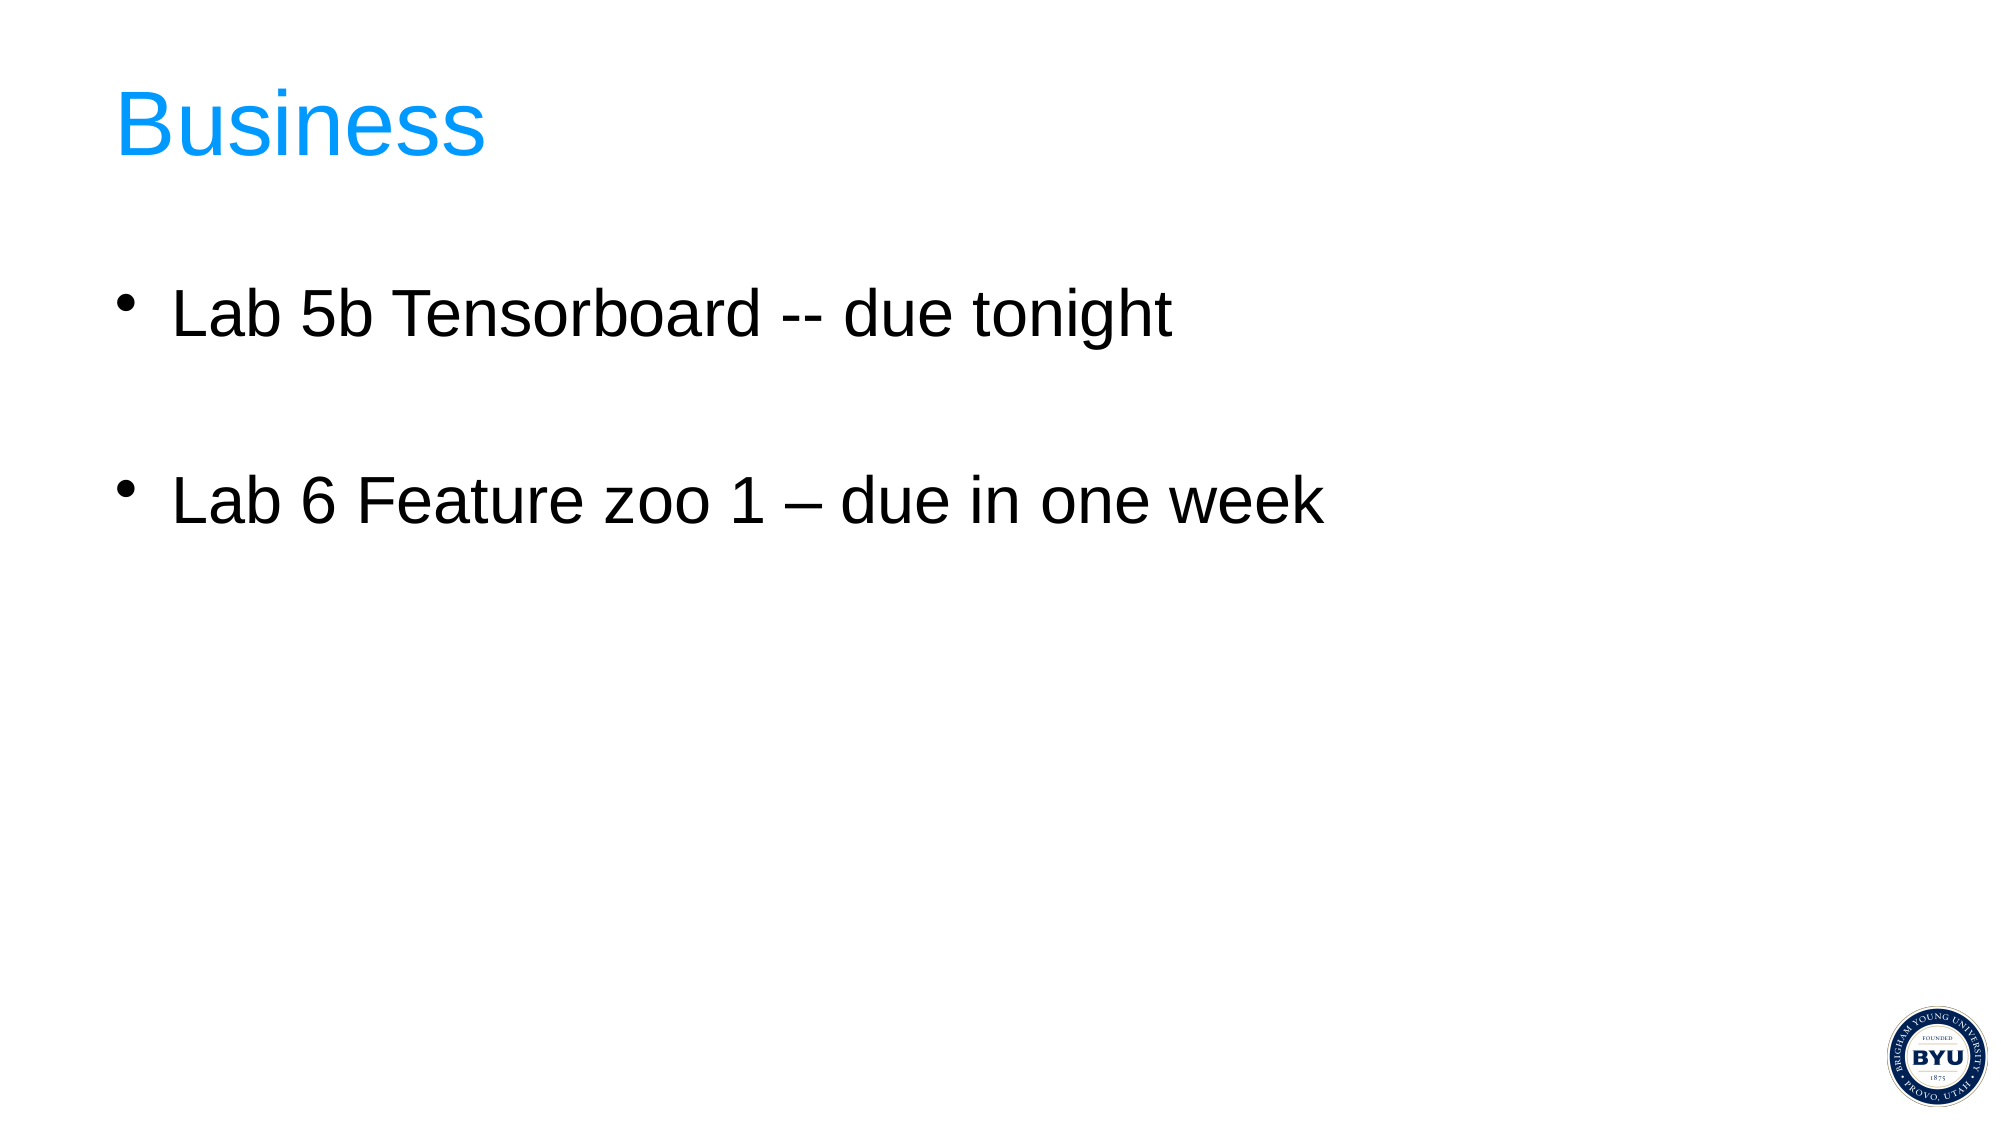

# Business
Lab 5b Tensorboard -- due tonight

Lab 6 Feature zoo 1 – due in one week